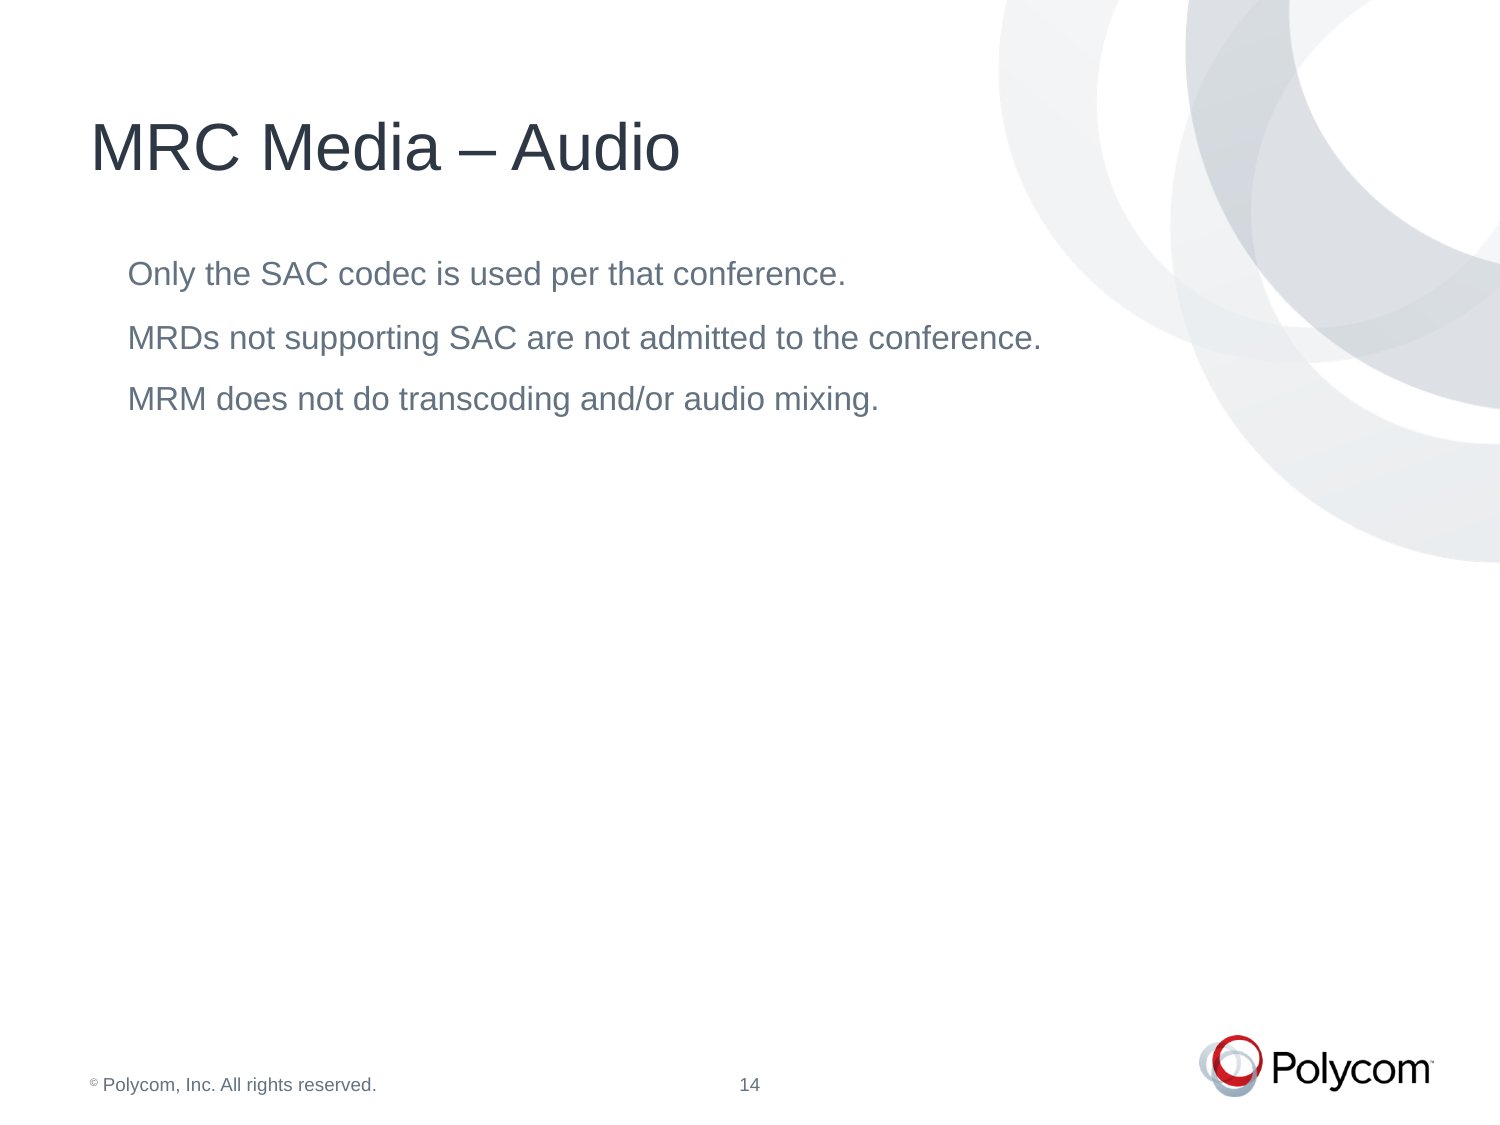

# MRC Media – Audio
	Only the SAC codec is used per that conference.
	MRDs not supporting SAC are not admitted to the conference.
	MRM does not do transcoding and/or audio mixing.